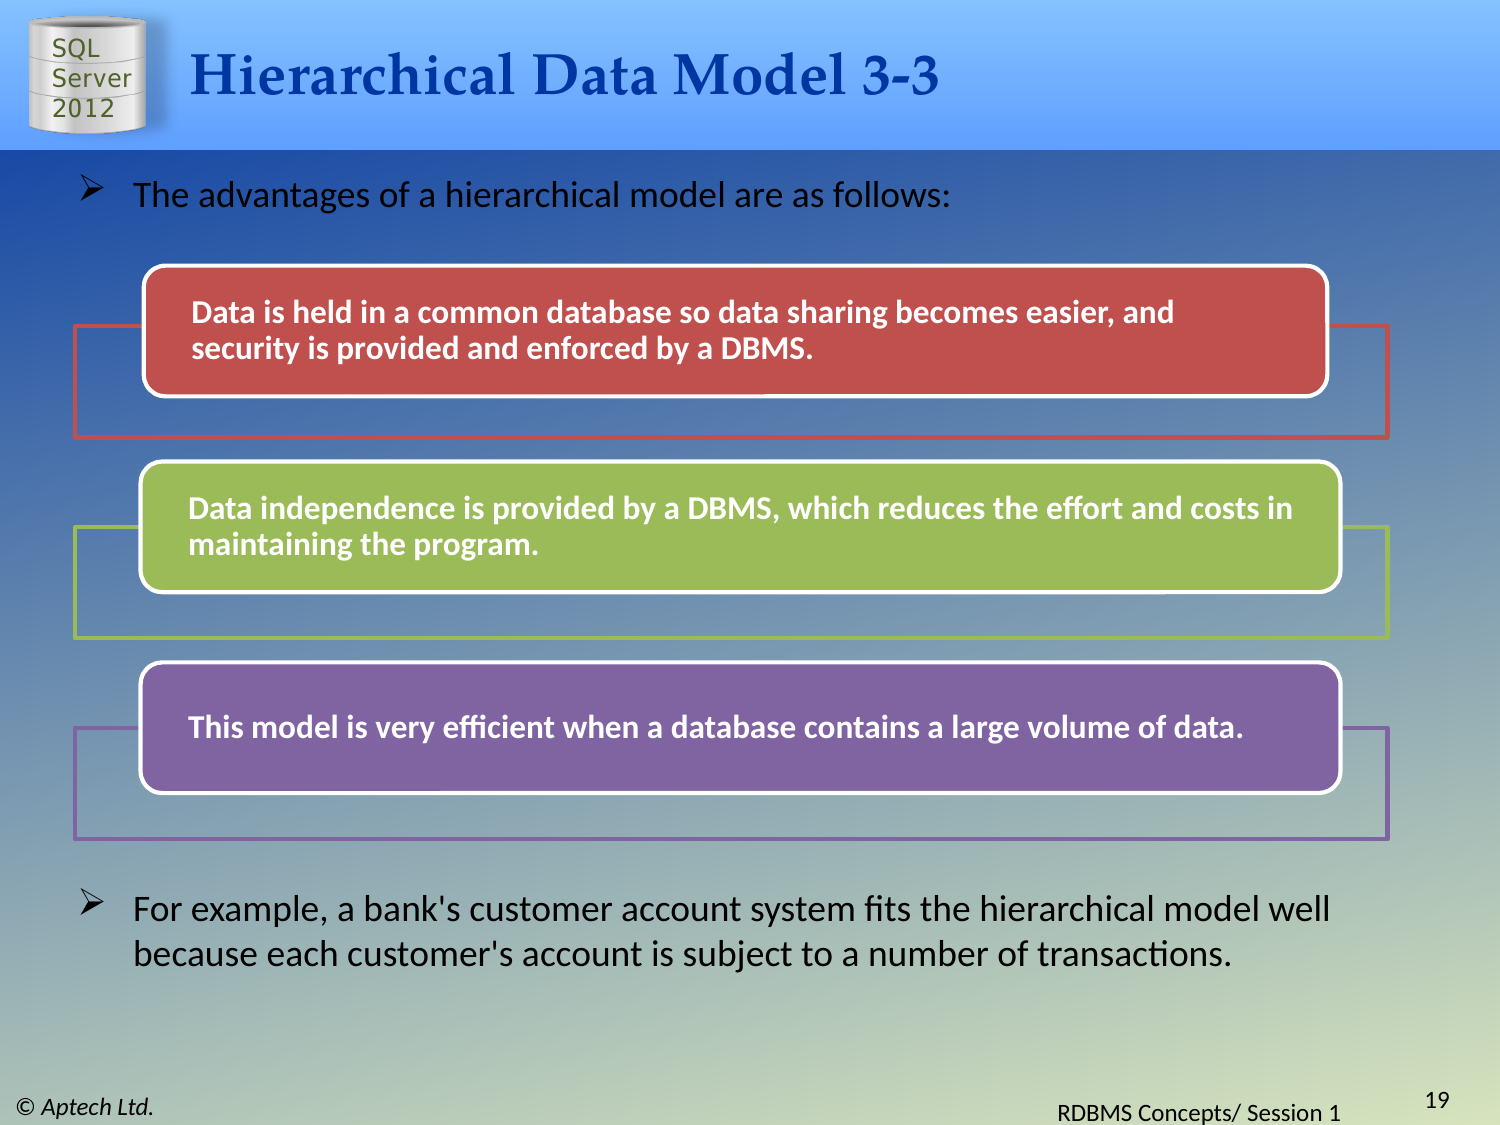

# Hierarchical Data Model 3-3
The advantages of a hierarchical model are as follows:
Data is held in a common database so data sharing becomes easier, and security is provided and enforced by a DBMS.
Data independence is provided by a DBMS, which reduces the effort and costs in maintaining the program.
This model is very efficient when a database contains a large volume of data.
For example, a bank's customer account system fits the hierarchical model well because each customer's account is subject to a number of transactions.
19
RDBMS Concepts/ Session 1